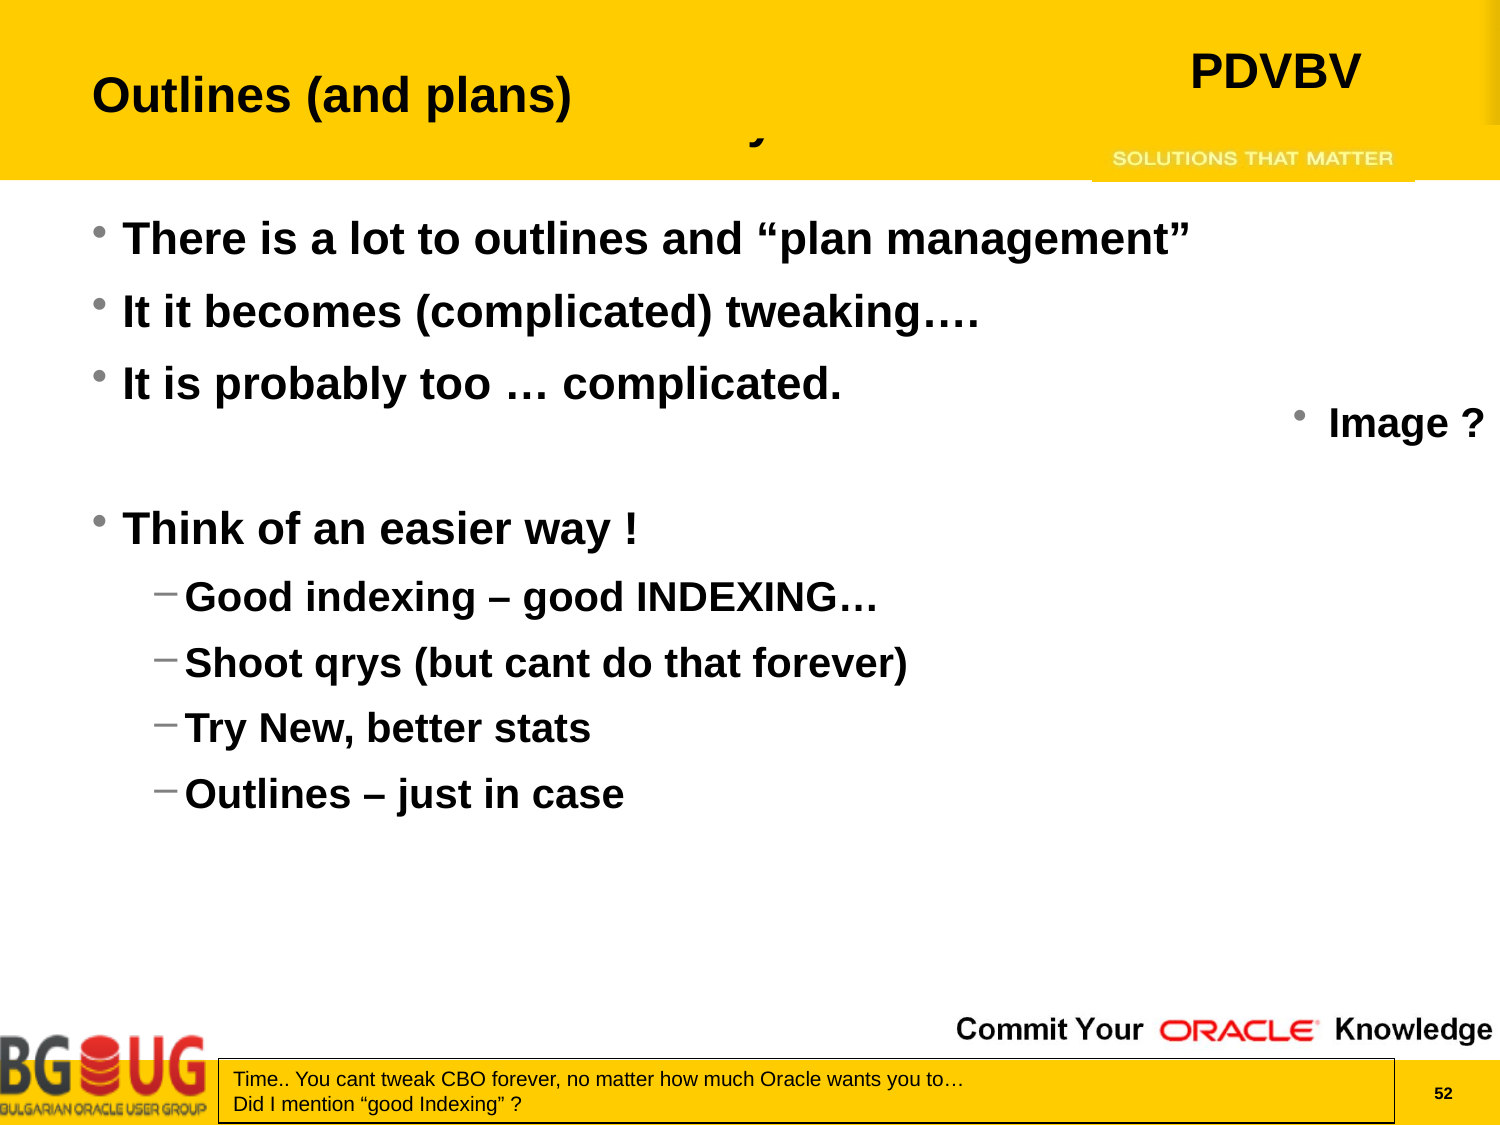

# Outlines (and plans)
There is a lot to outlines and “plan management”
It it becomes (complicated) tweaking….
It is probably too … complicated.

Think of an easier way !
Good indexing – good INDEXING…
Shoot qrys (but cant do that forever)
Try New, better stats
Outlines – just in case

Image ?
Time.. You cant tweak CBO forever, no matter how much Oracle wants you to…
Did I mention “good Indexing” ?
52